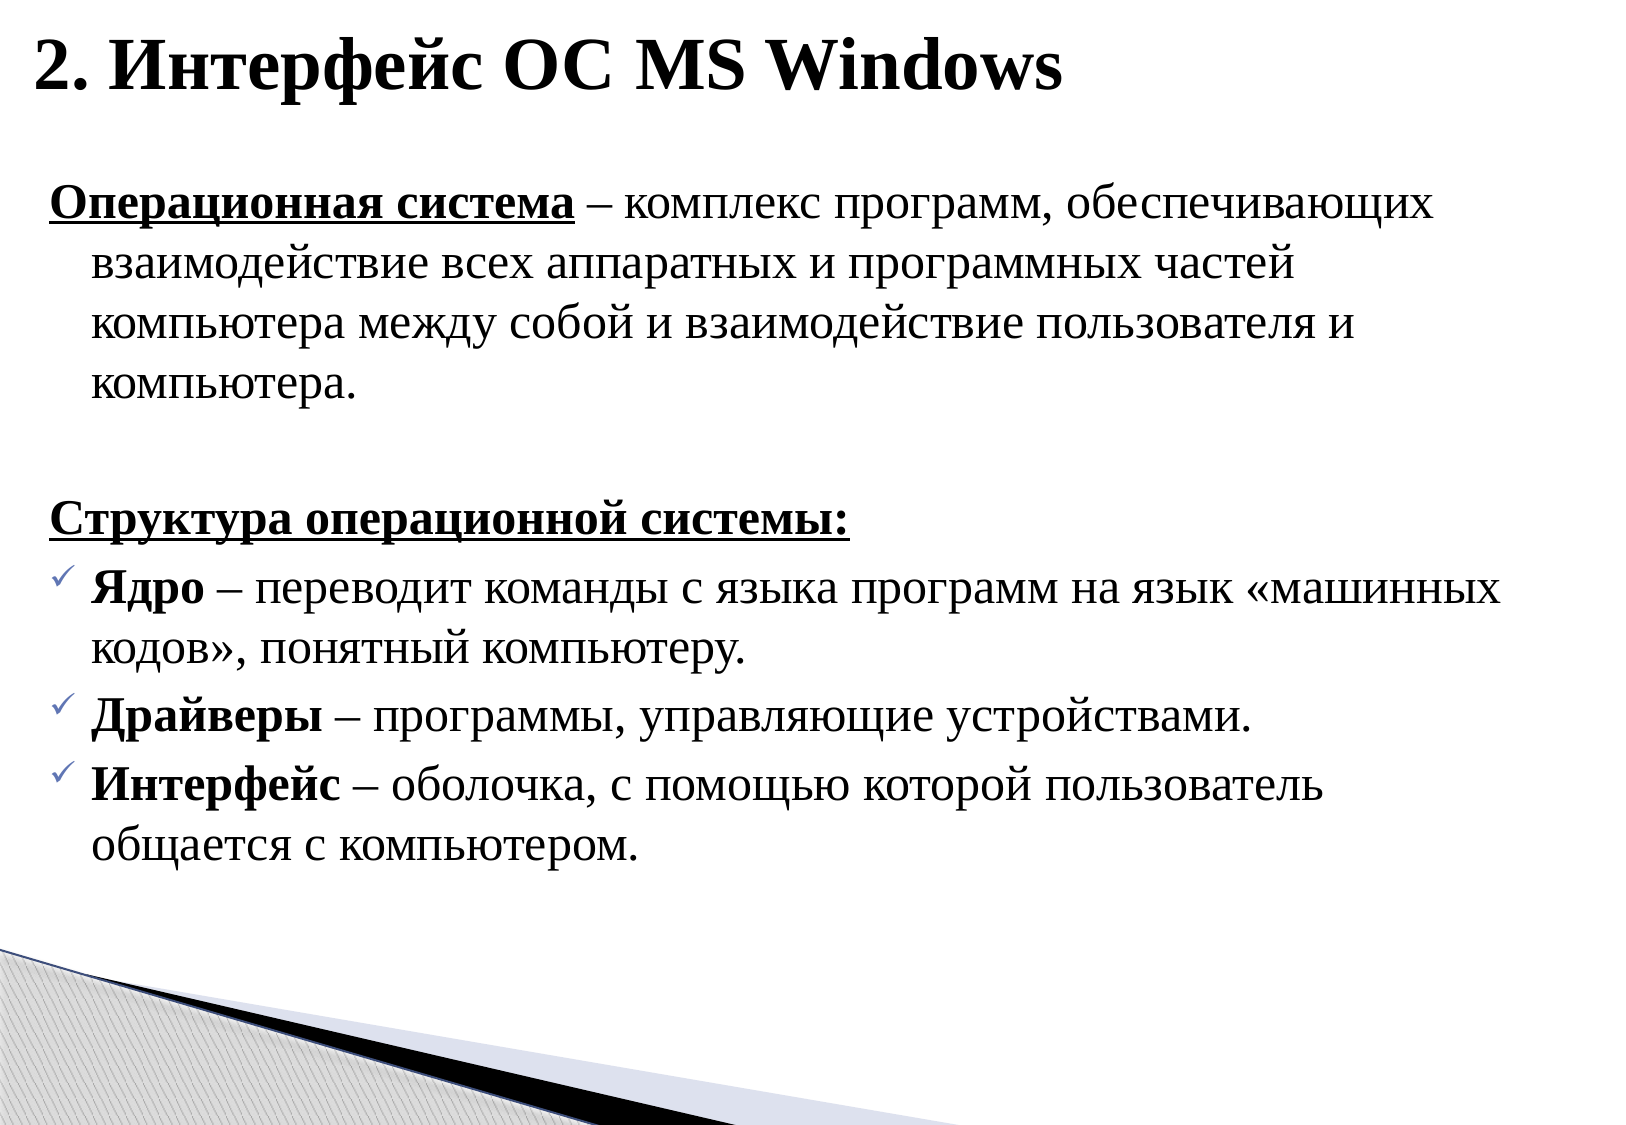

2. Интерфейс ОС MS Windows
Операционная система – комплекс программ, обеспечивающих взаимодействие всех аппаратных и программных частей компьютера между собой и взаимодействие пользователя и компьютера.

Структура операционной системы:
Ядро – переводит команды с языка программ на язык «машинных кодов», понятный компьютеру.
Драйверы – программы, управляющие устройствами.
Интерфейс – оболочка, с помощью которой пользователь общается с компьютером.